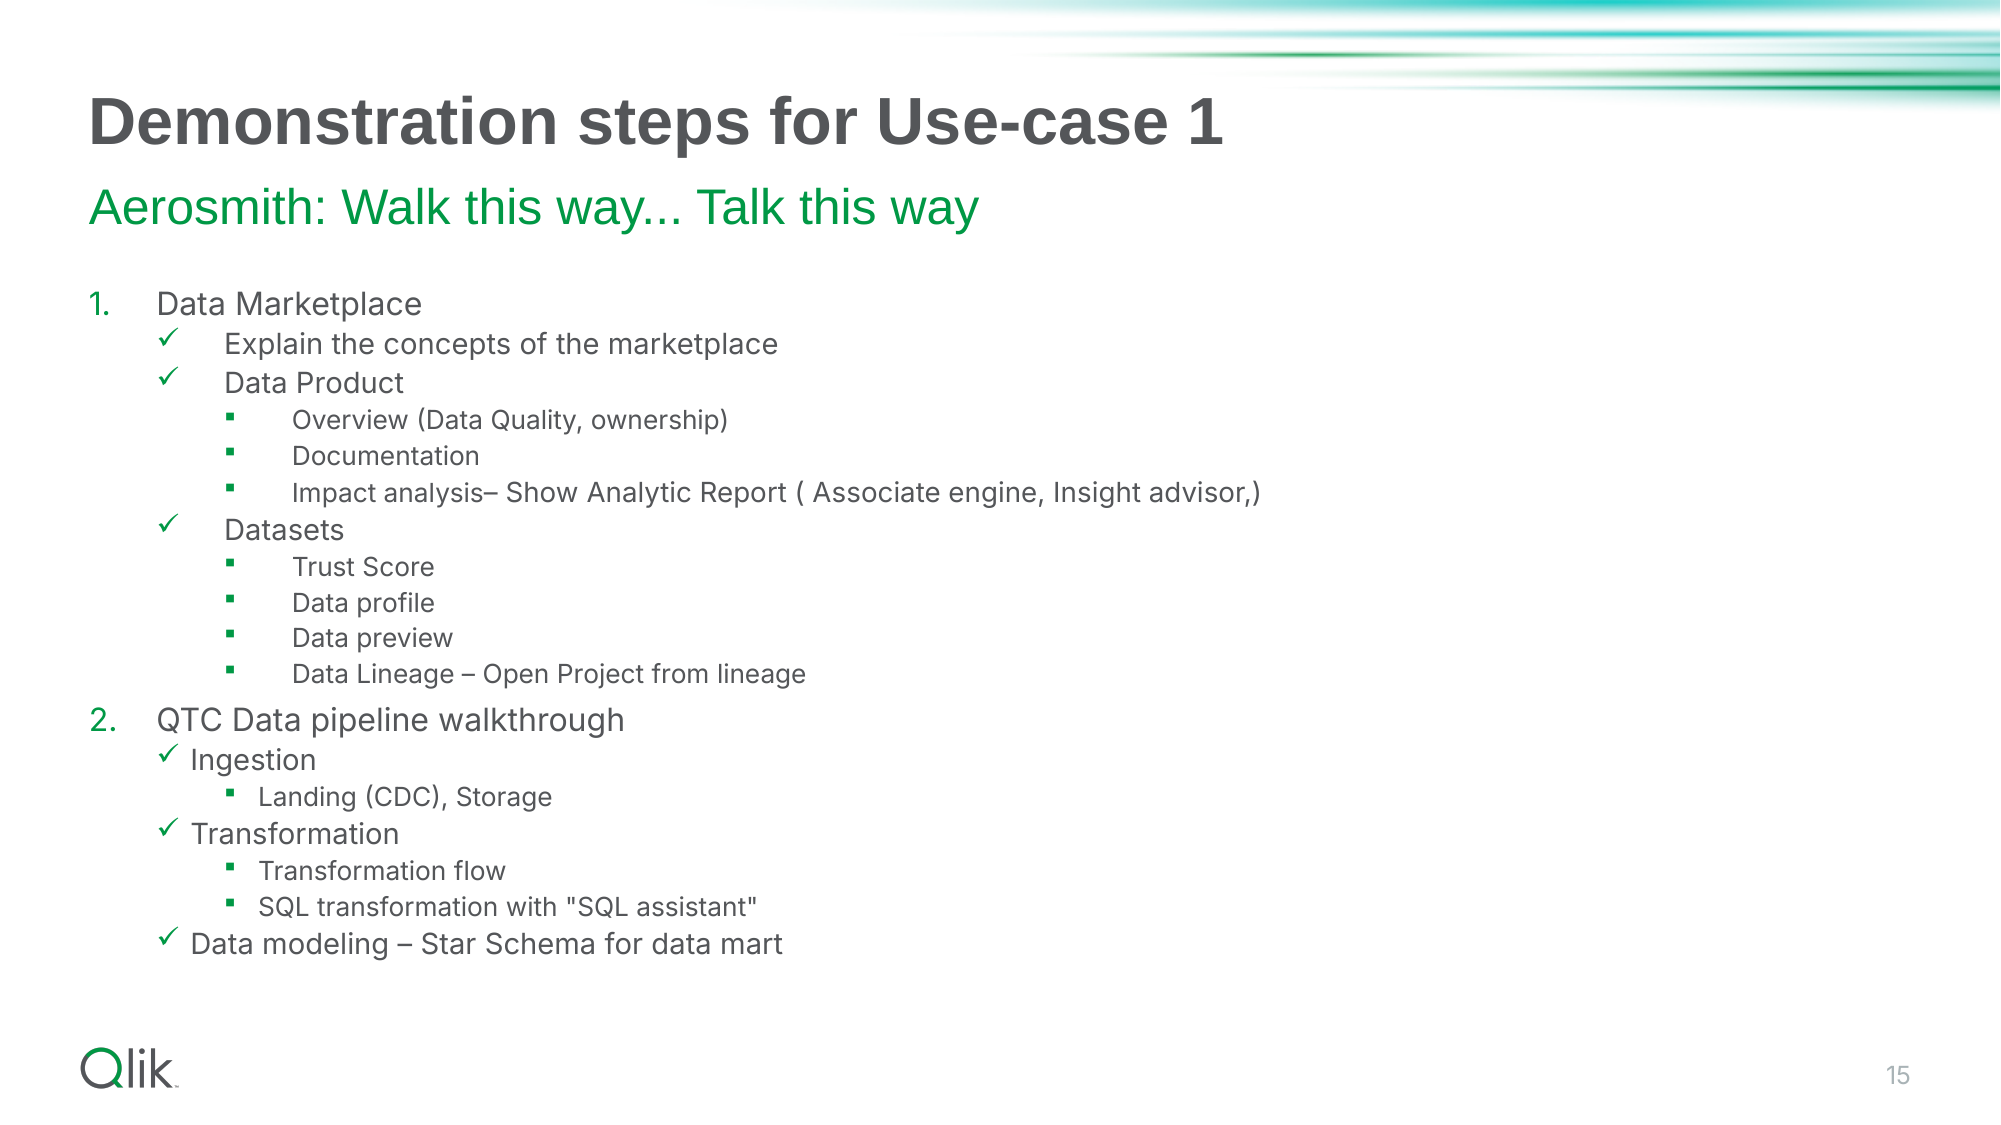

# Demonstration steps for Use-case 1
Aerosmith: Walk this way... Talk this way
Data Marketplace
Explain the concepts of the marketplace
Data Product
Overview (Data Quality, ownership)
Documentation
Impact analysis– Show Analytic Report ( Associate engine, Insight advisor,)
Datasets
Trust Score
Data profile
Data preview
Data Lineage – Open Project from lineage
QTC Data pipeline walkthrough
Ingestion
Landing (CDC), Storage
Transformation
Transformation flow
SQL transformation with "SQL assistant"
Data modeling – Star Schema for data mart

15